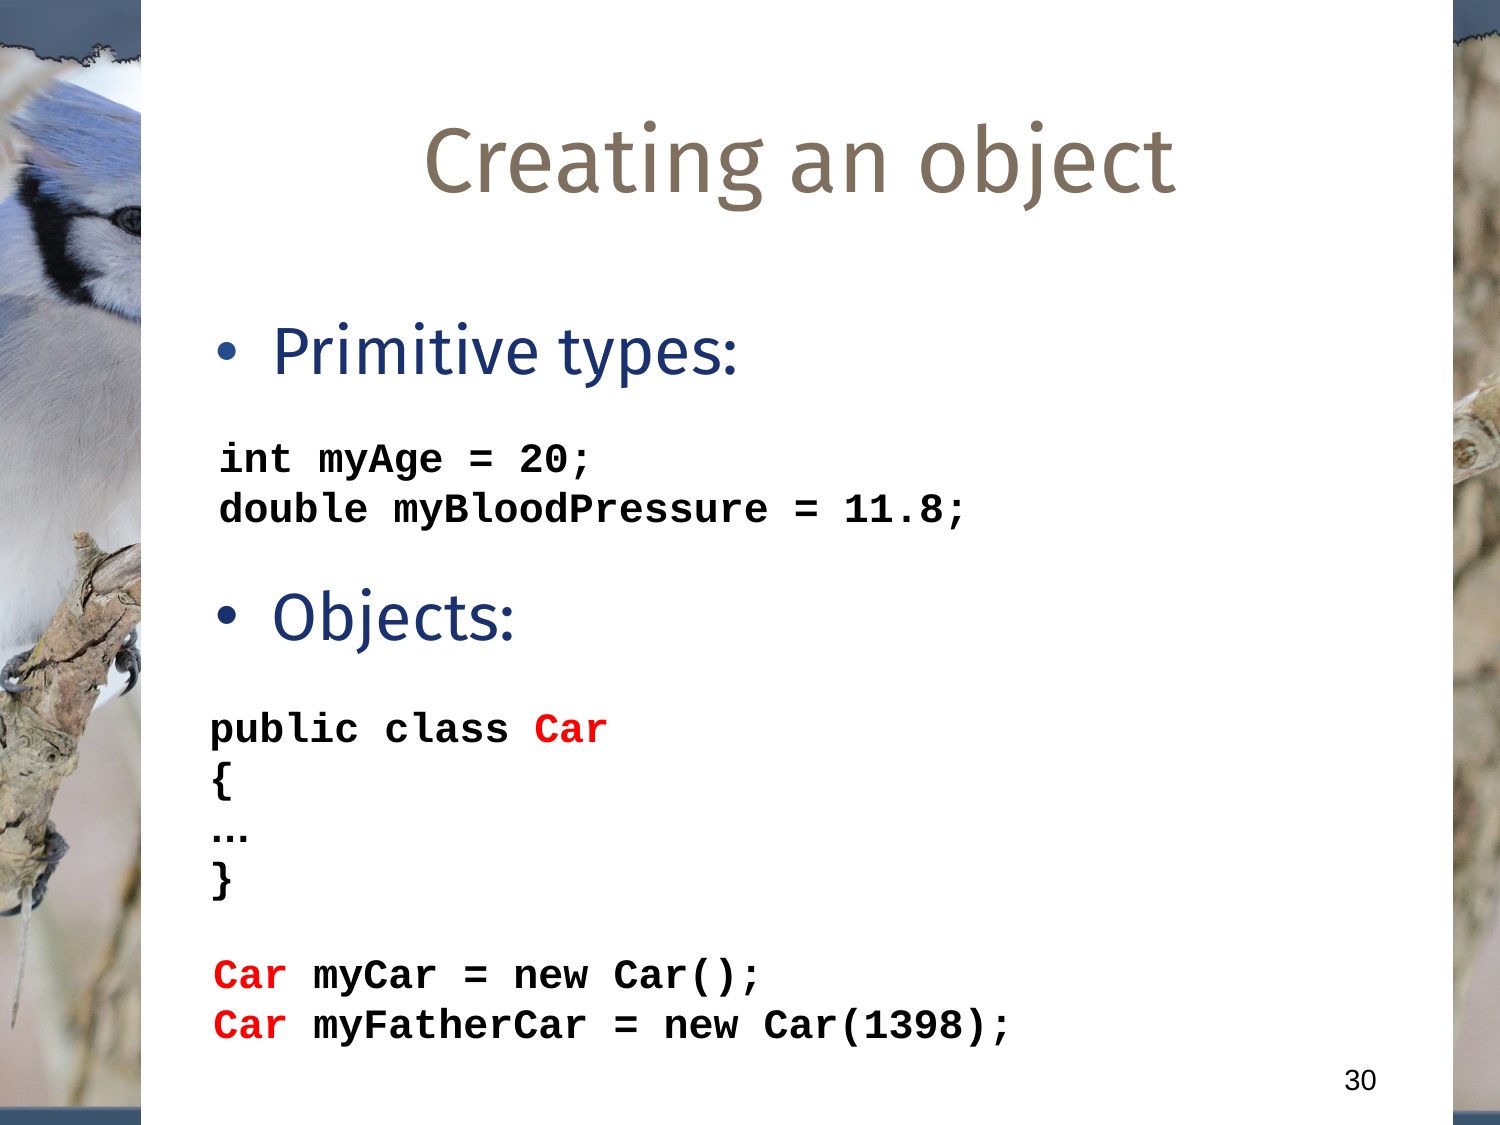

# Creating an object
Primitive types:

Objects:

int myAge = 20;
double myBloodPressure = 11.8;
public class Car
{
…
}
Car myCar = new Car();
Car myFatherCar = new Car(1398);